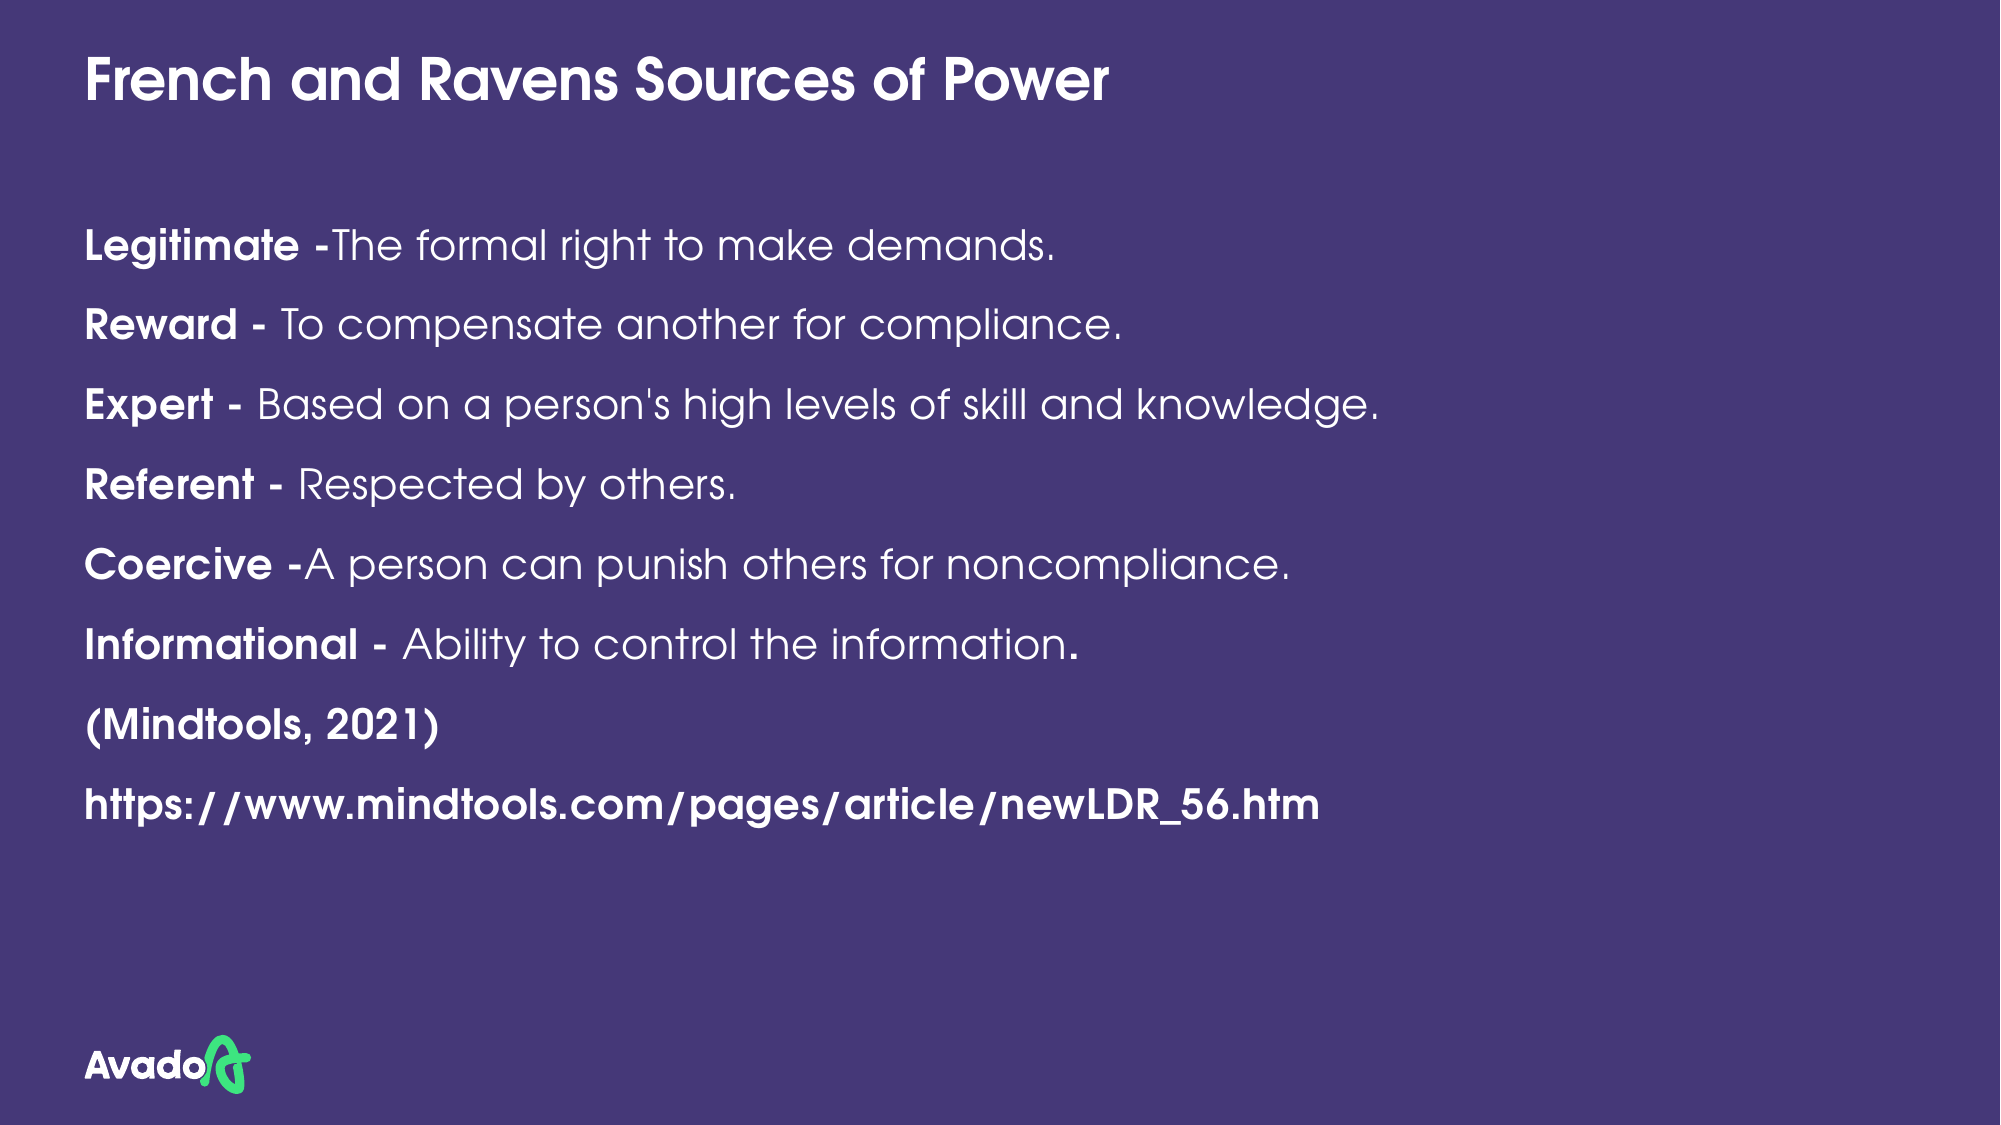

# French and Ravens Sources of Power

Legitimate -The formal right to make demands.
Reward - To compensate another for compliance.
Expert - Based on a person's high levels of skill and knowledge.
Referent - Respected by others.
Coercive -A person can punish others for noncompliance.
Informational - Ability to control the information.
(Mindtools, 2021)
https://www.mindtools.com/pages/article/newLDR_56.htm